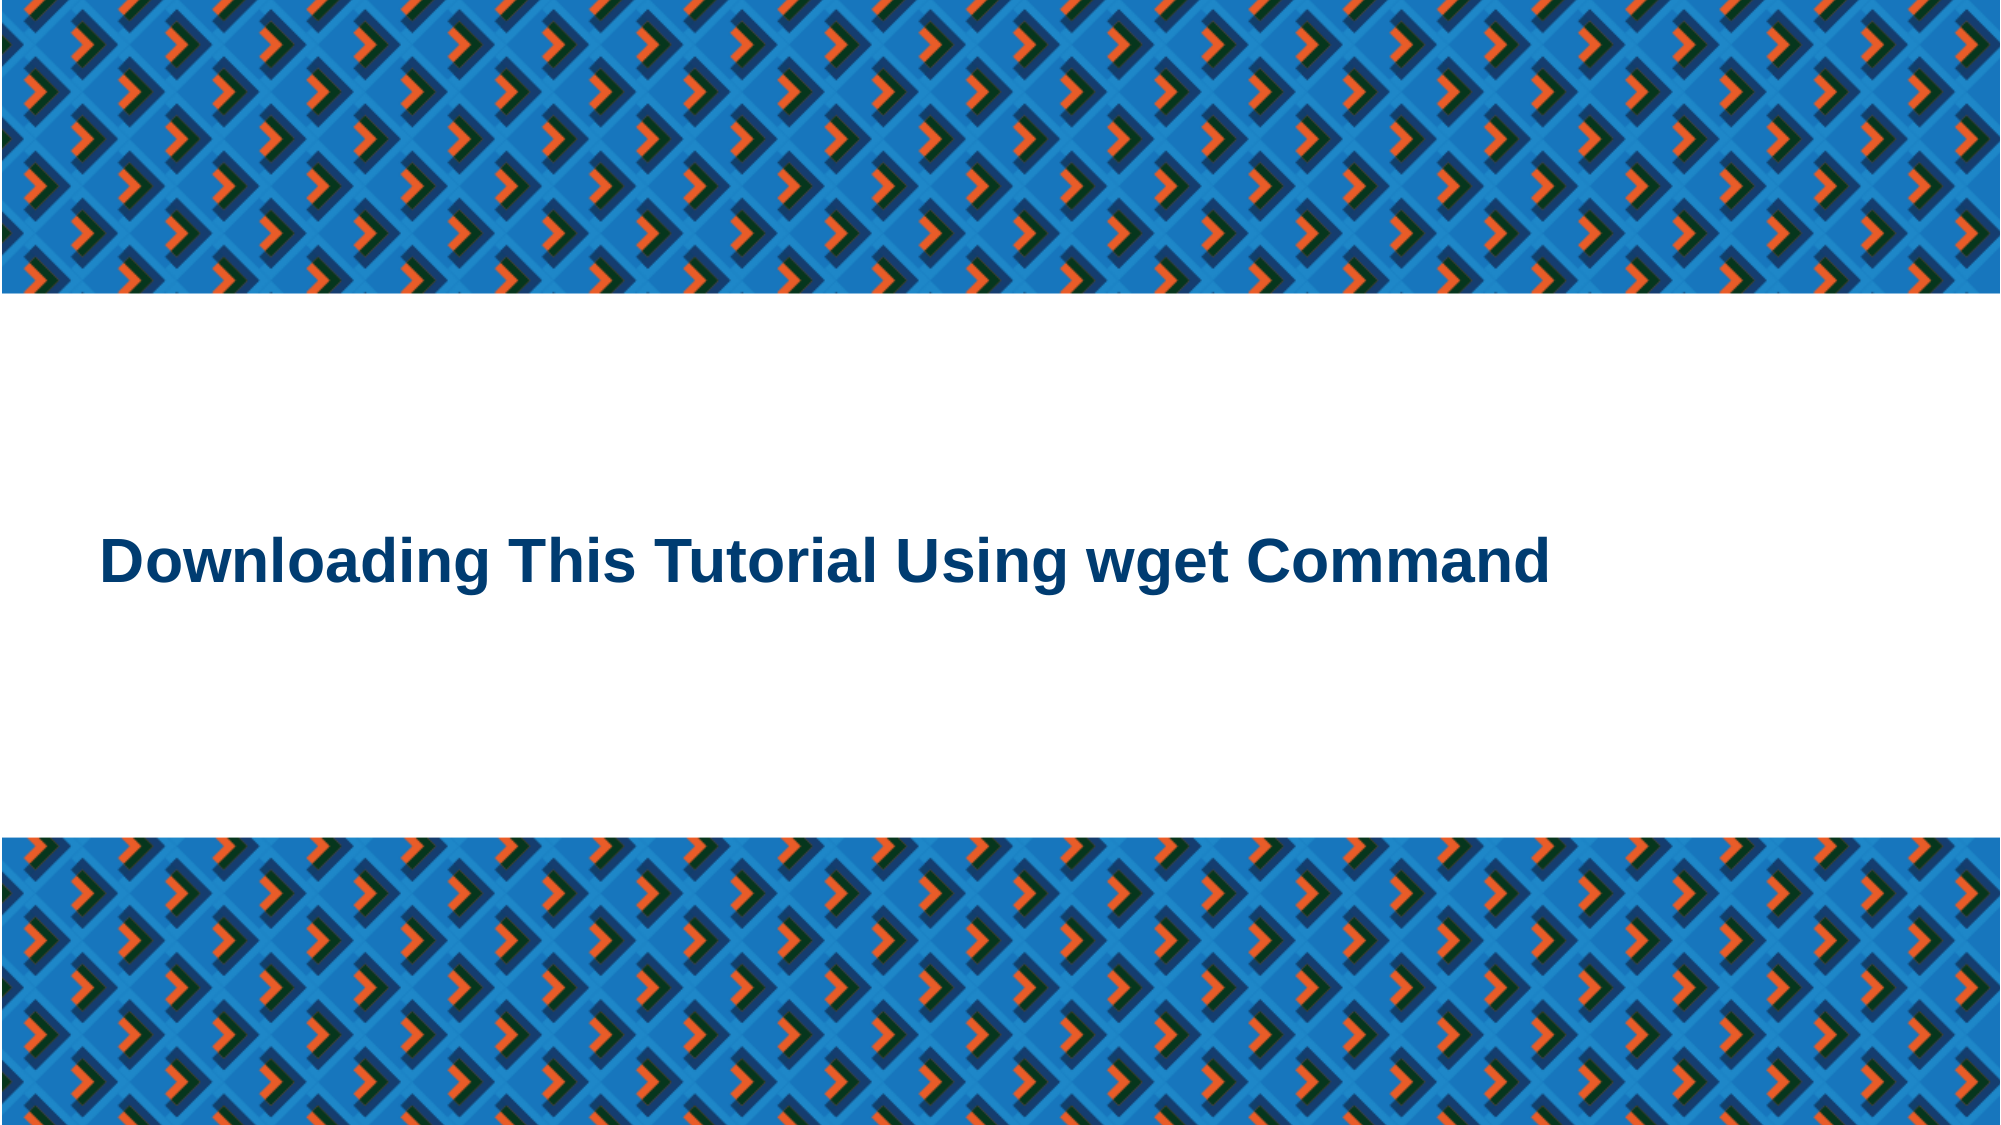

# Downloading This Tutorial Using wget Command